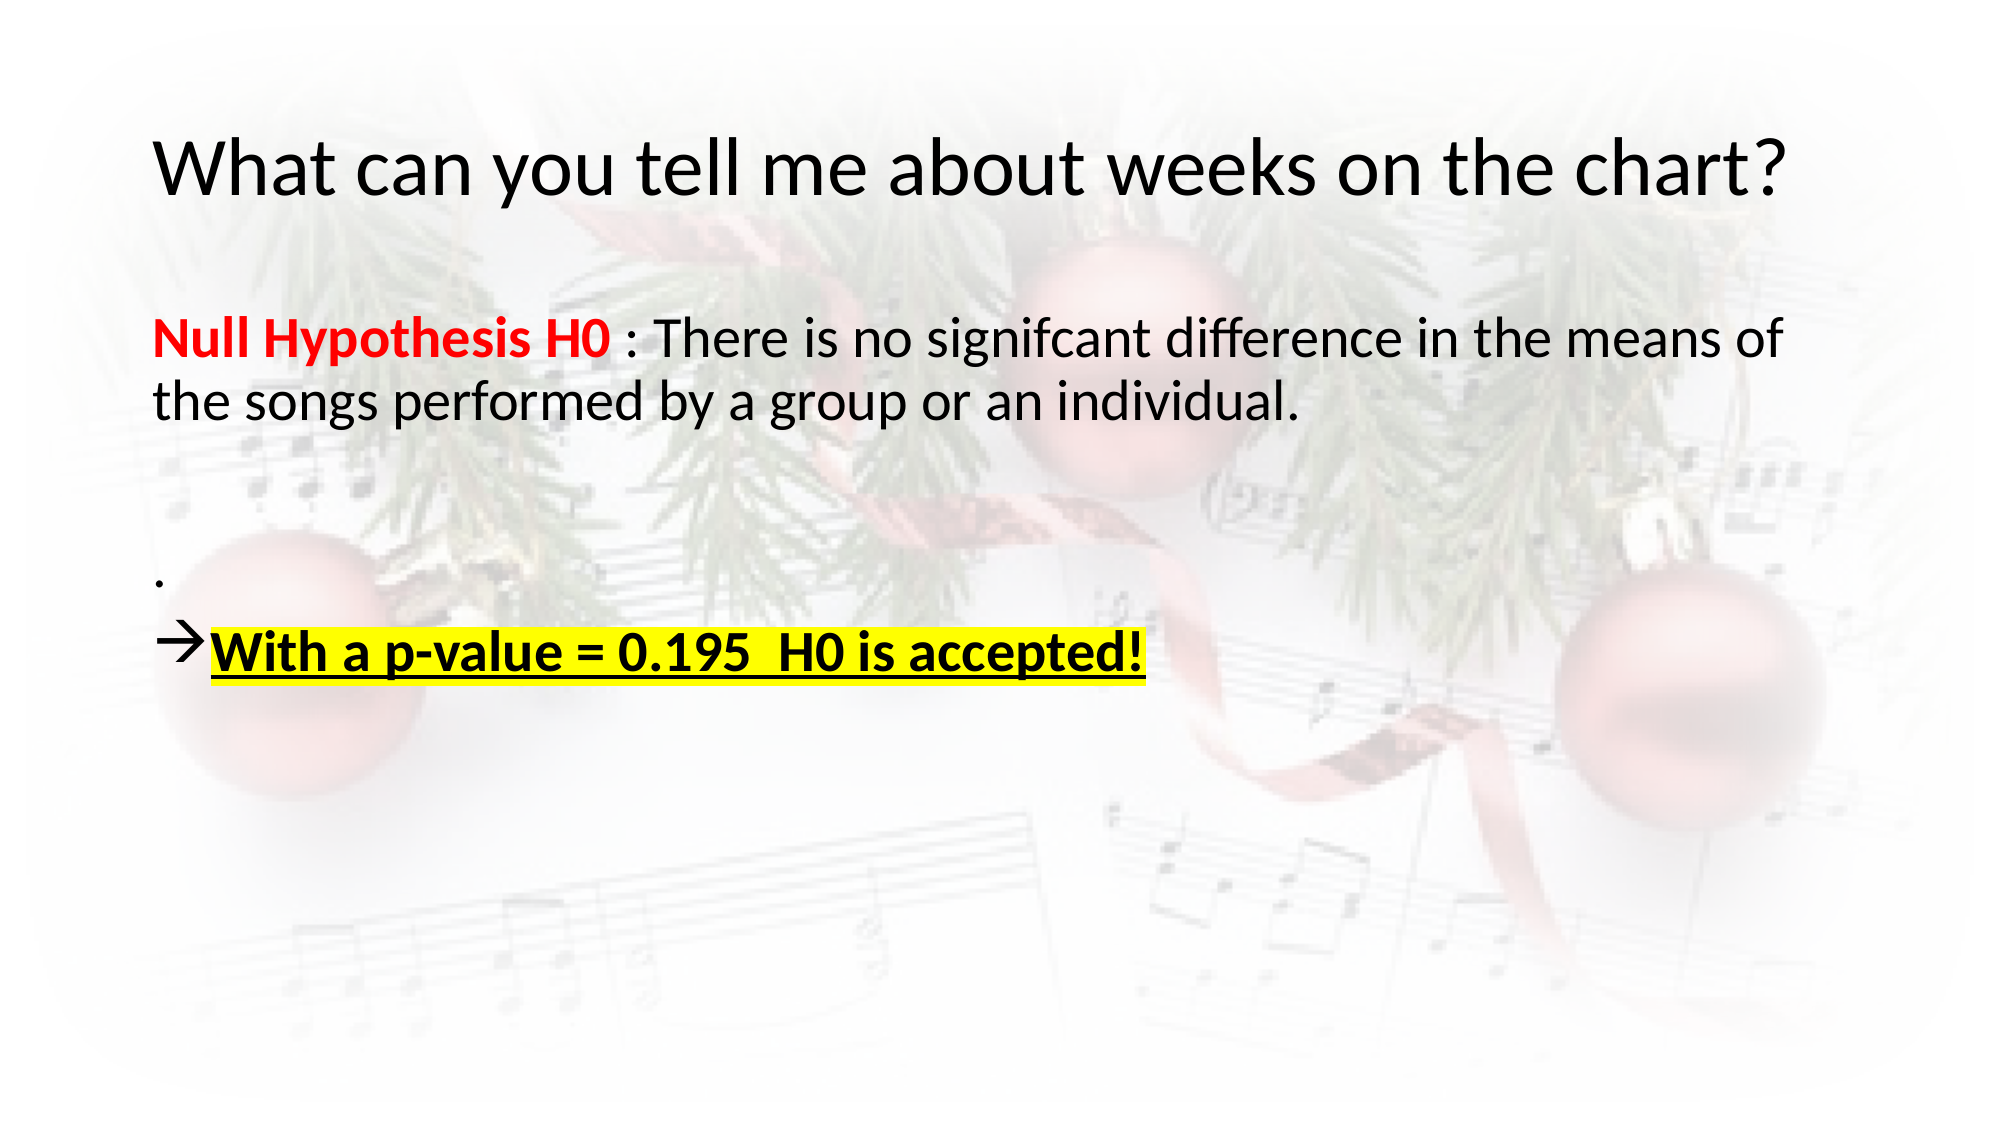

# What can you tell me about weeks on the chart?
Null Hypothesis H0 : There is no signifcant difference in the means of the songs performed by a group or an individual.

.
With a p-value = 0.195  H0 is accepted!